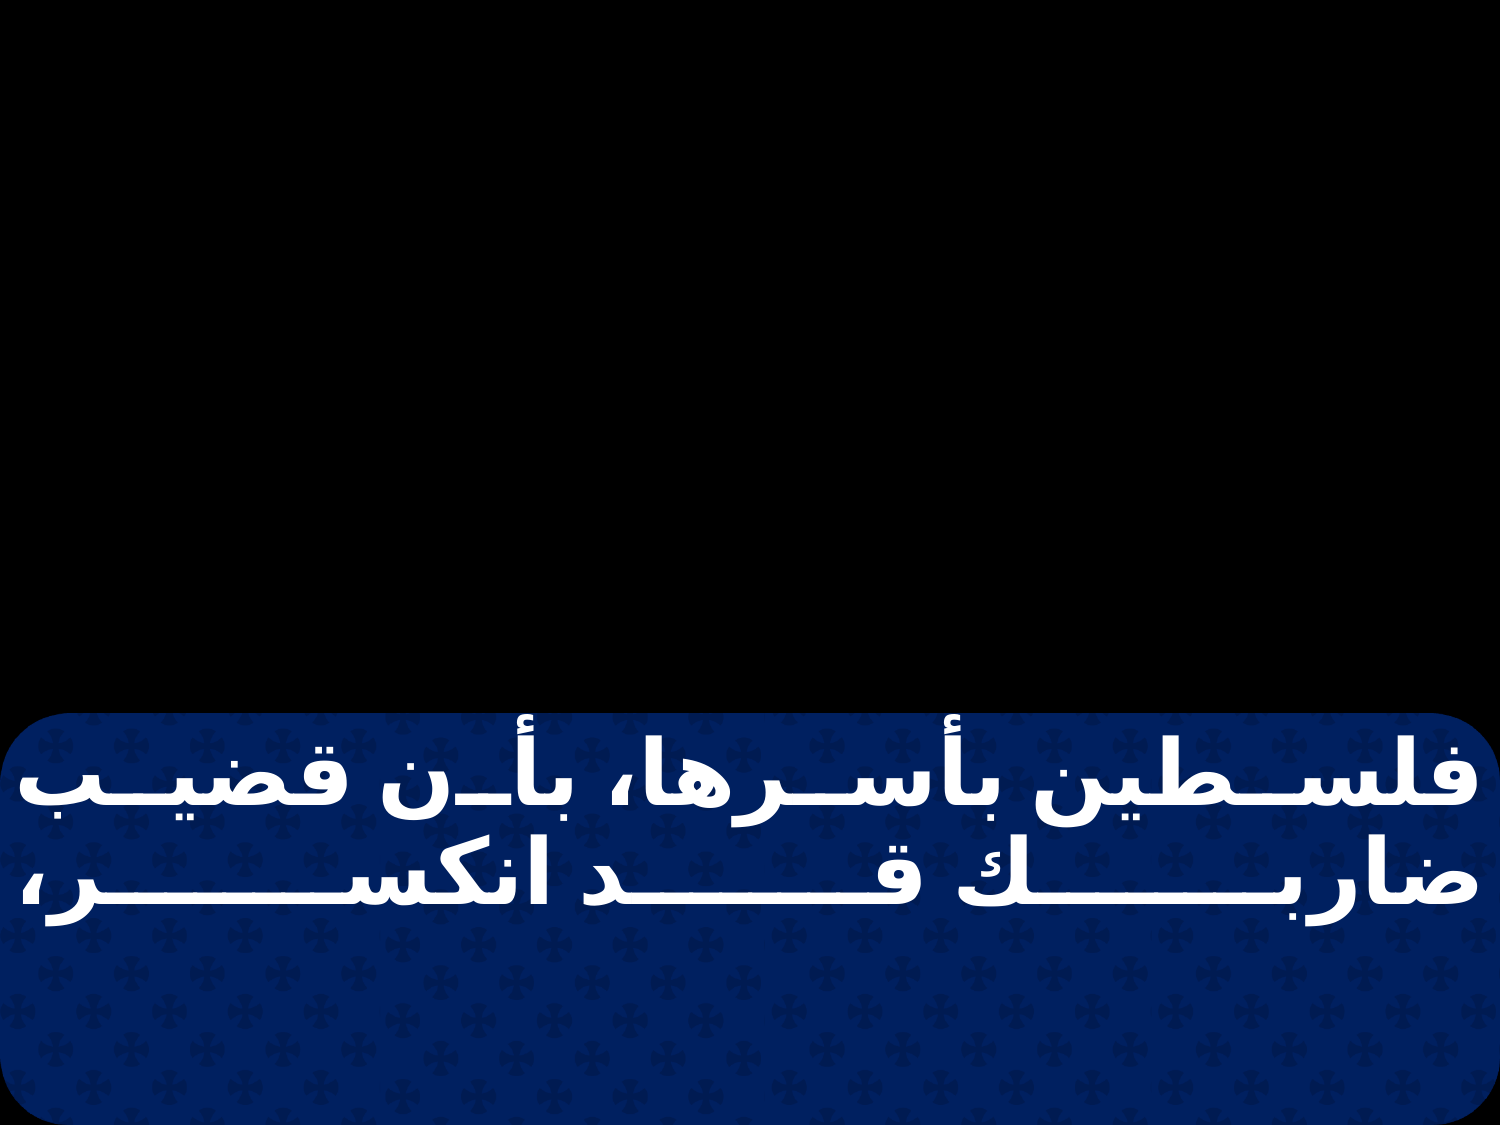

فلسطين بأسرها، بأن قضيب ضاربك قد انكسر،